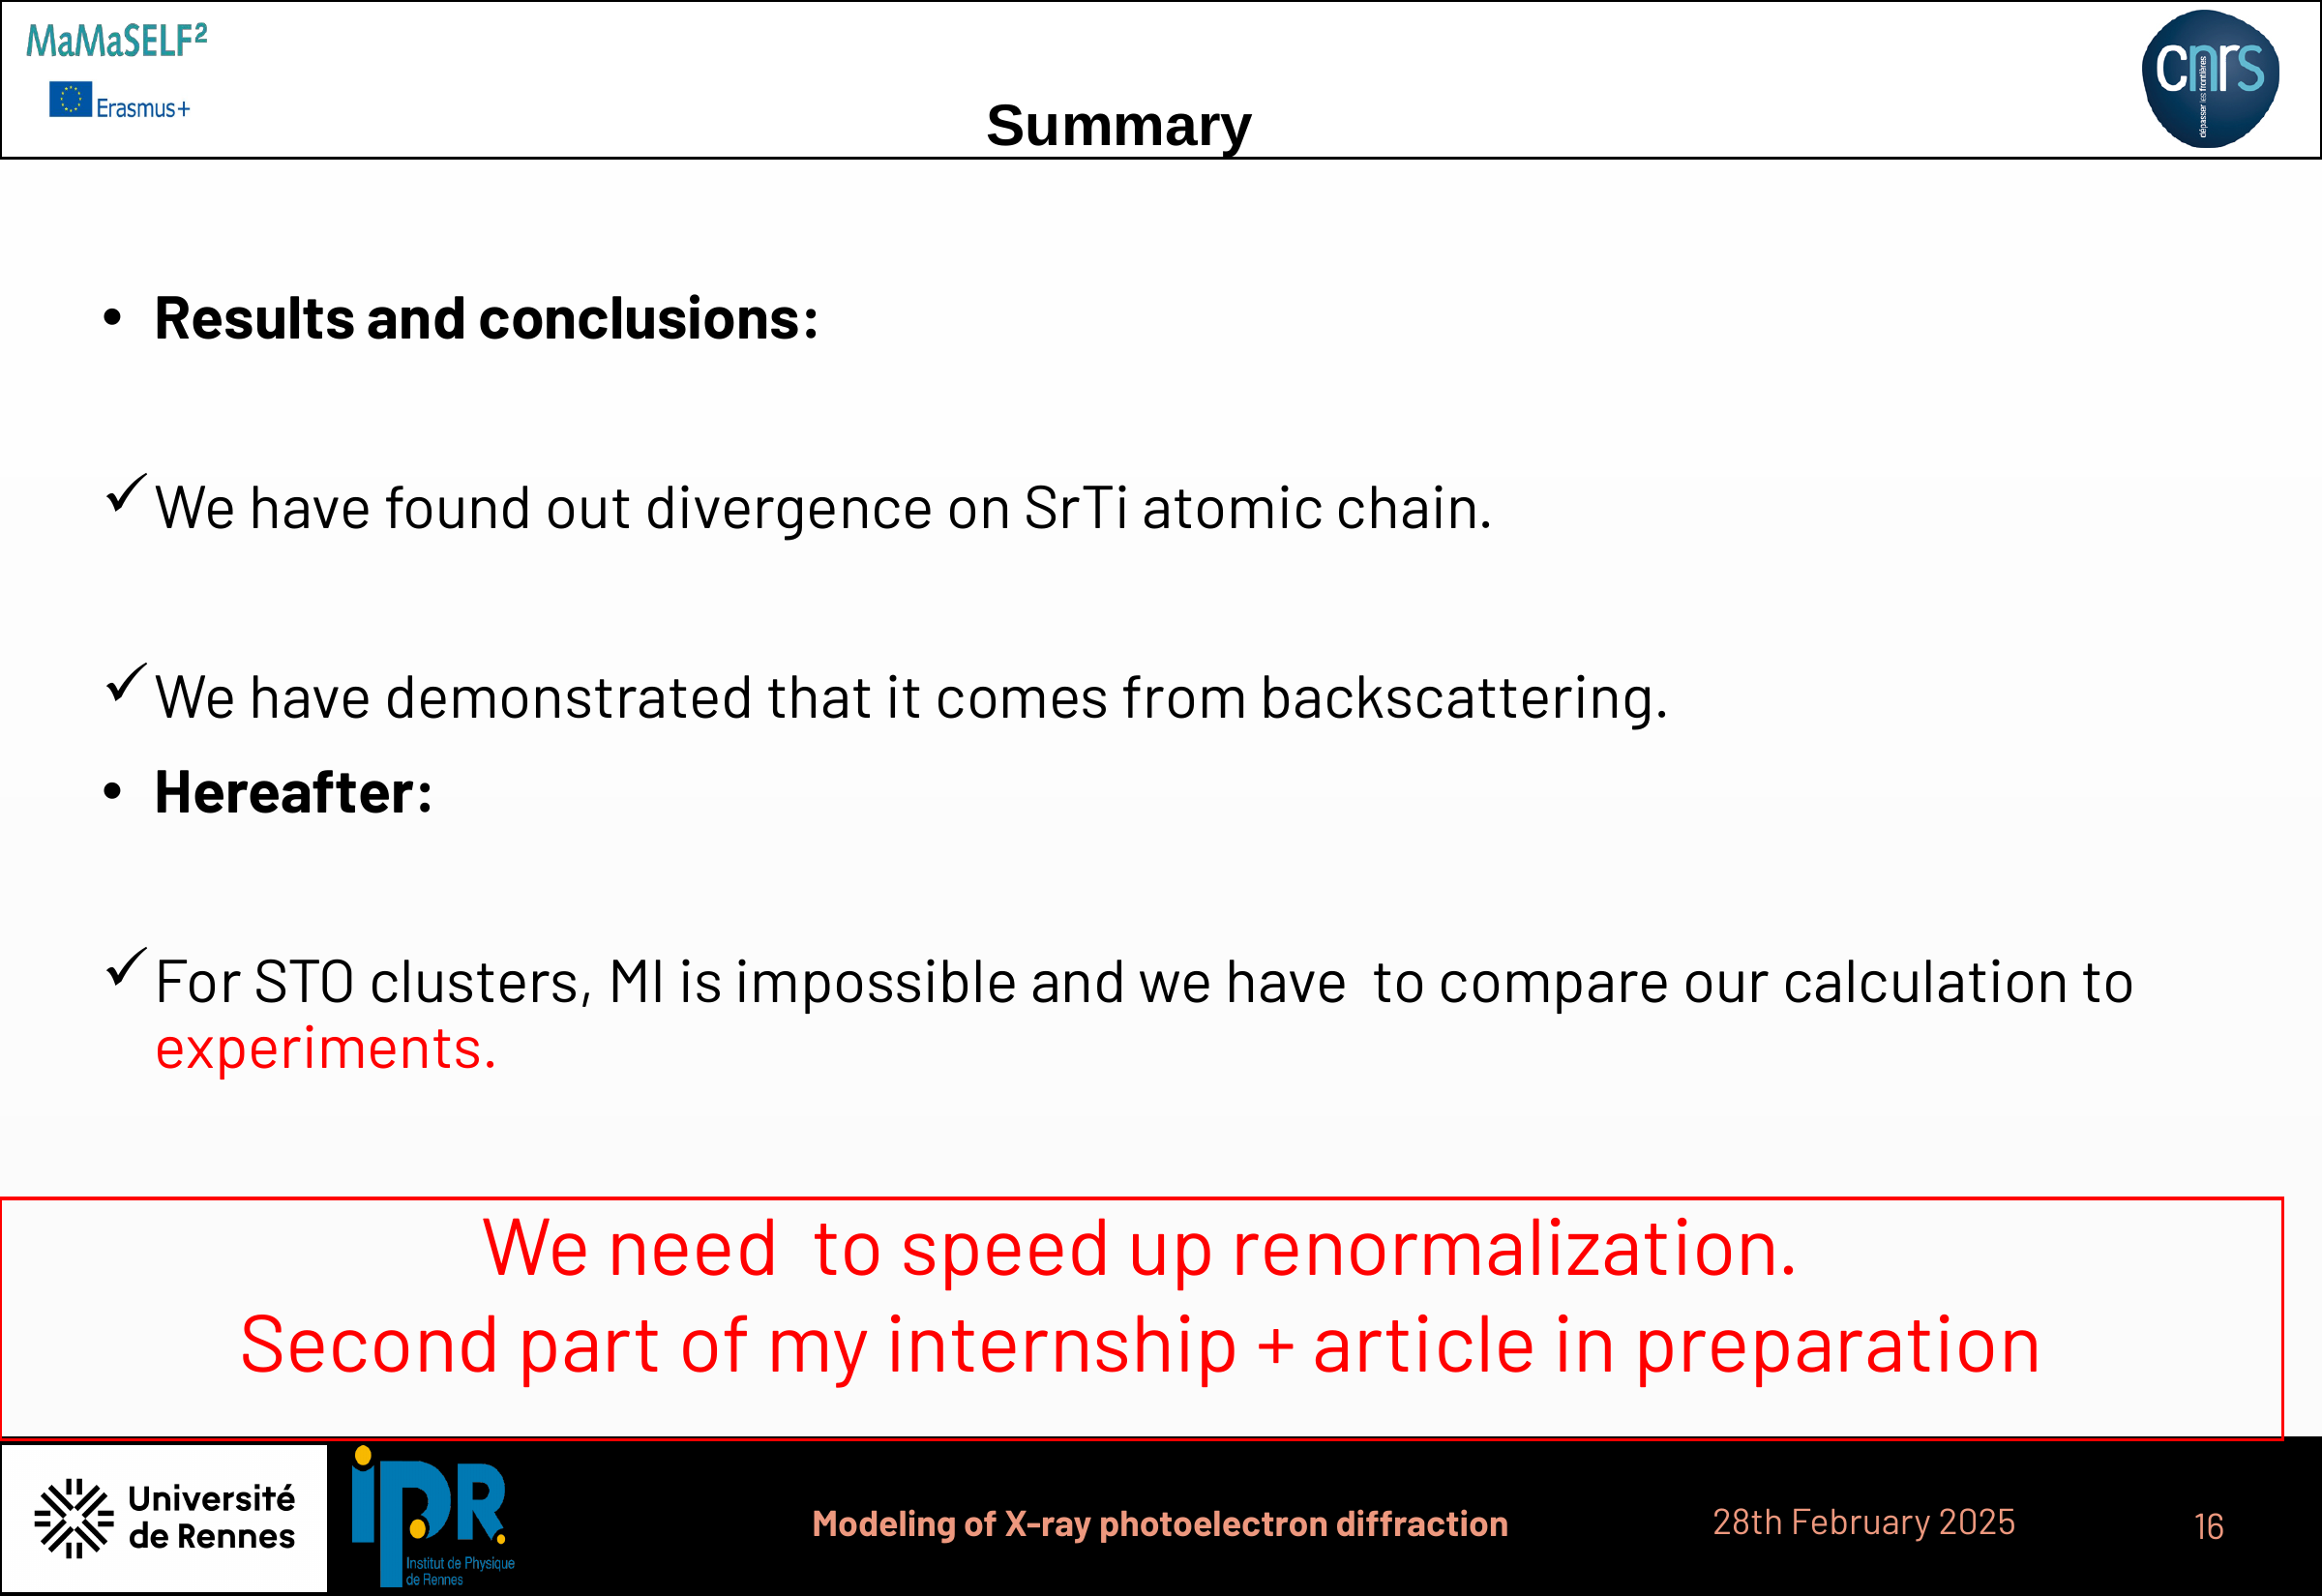

Summary
Results and conclusions:

We have found out divergence on SrTi atomic chain.

We have demonstrated that it comes from backscattering.
Hereafter:

For STO clusters, MI is impossible and we have  to compare our calculation to experiments.

We need  to speed up renormalization.
Second part of my internship + article in preparation

28th February 2025
Modeling of X-ray photoelectron diffraction
16